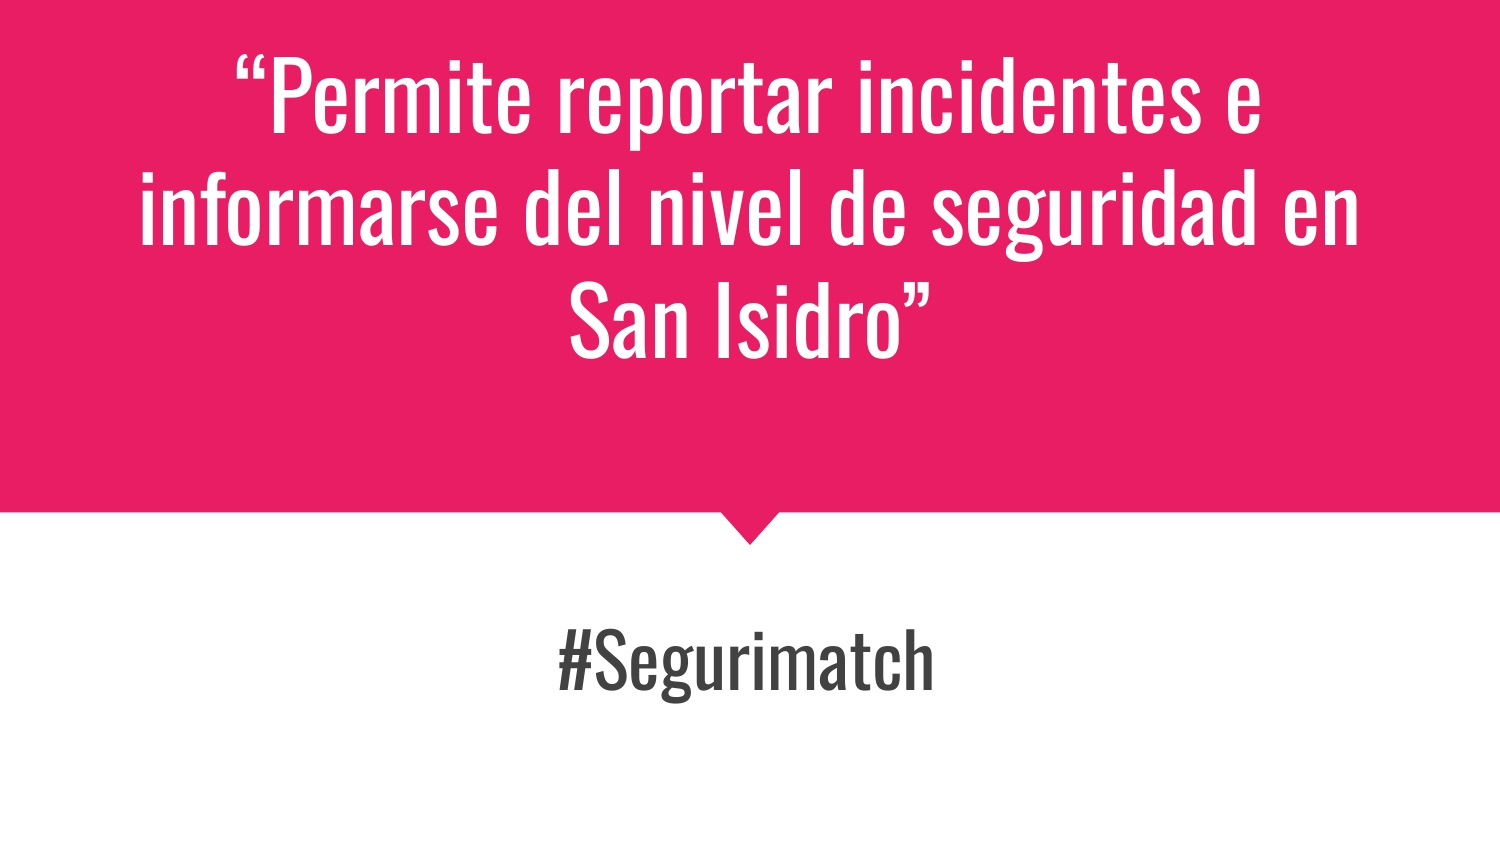

# “Permite reportar incidentes e informarse del nivel de seguridad en San Isidro”
#Segurimatch